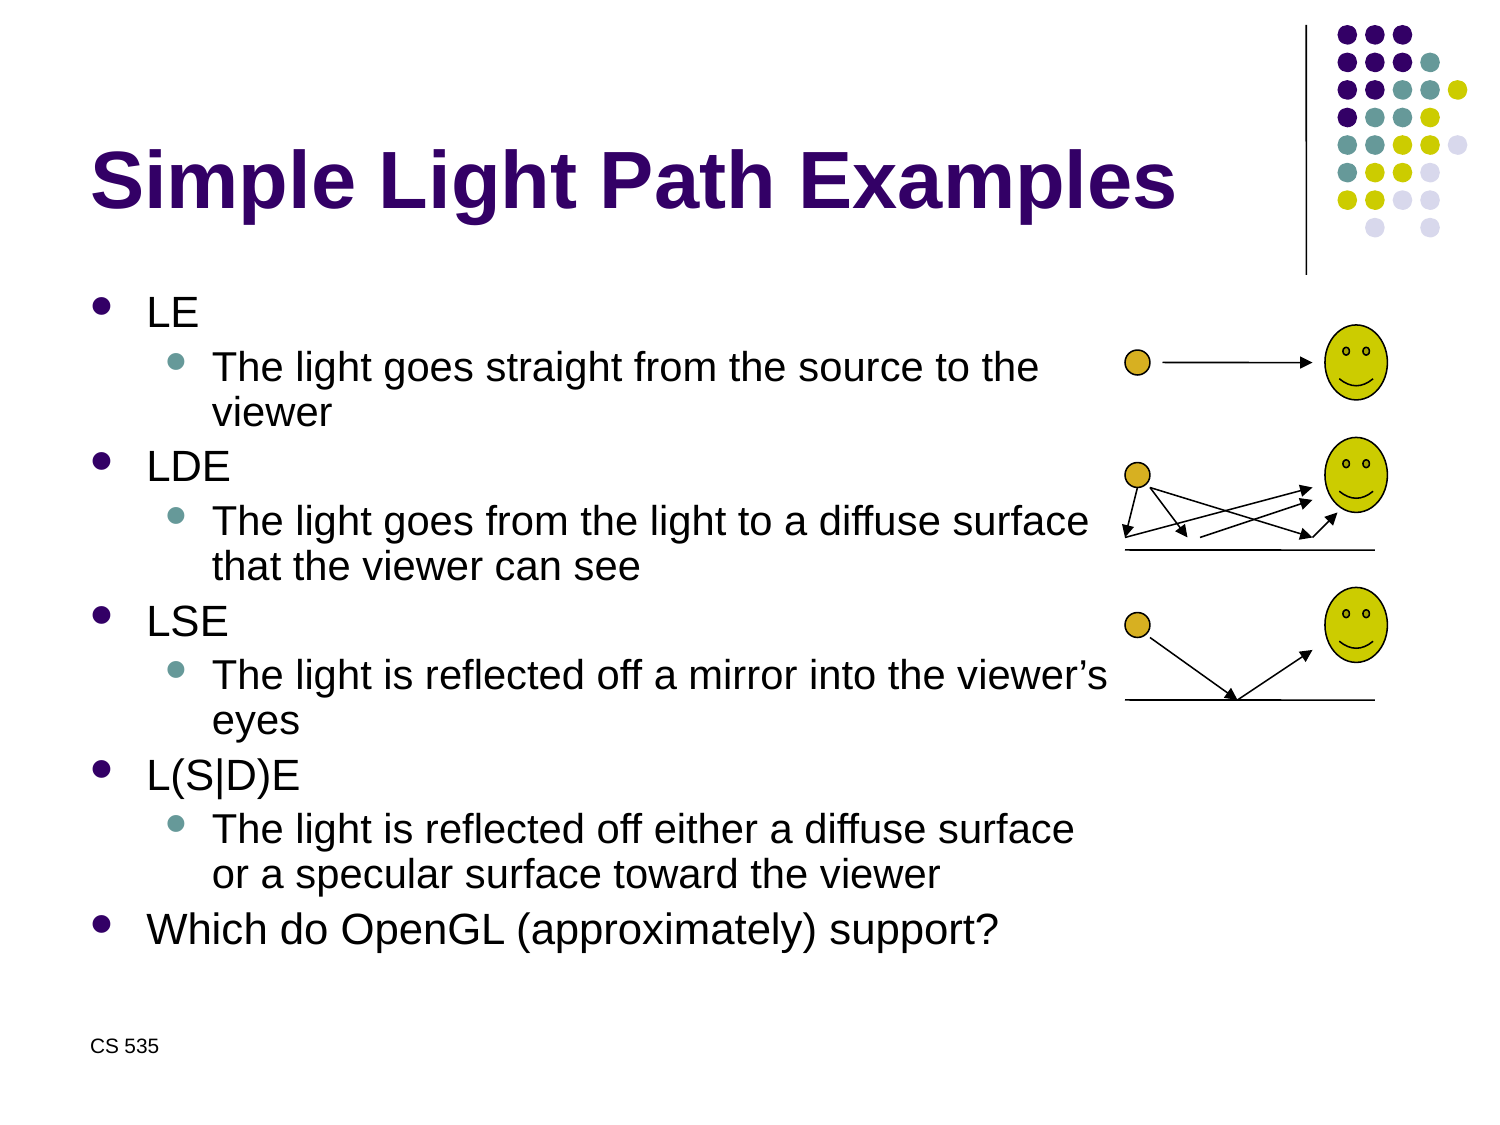

# Simple Light Path Examples
LE
The light goes straight from the source to the viewer
LDE
The light goes from the light to a diffuse surface that the viewer can see
LSE
The light is reflected off a mirror into the viewer’s eyes
L(S|D)E
The light is reflected off either a diffuse surface or a specular surface toward the viewer
Which do OpenGL (approximately) support?

CS 535